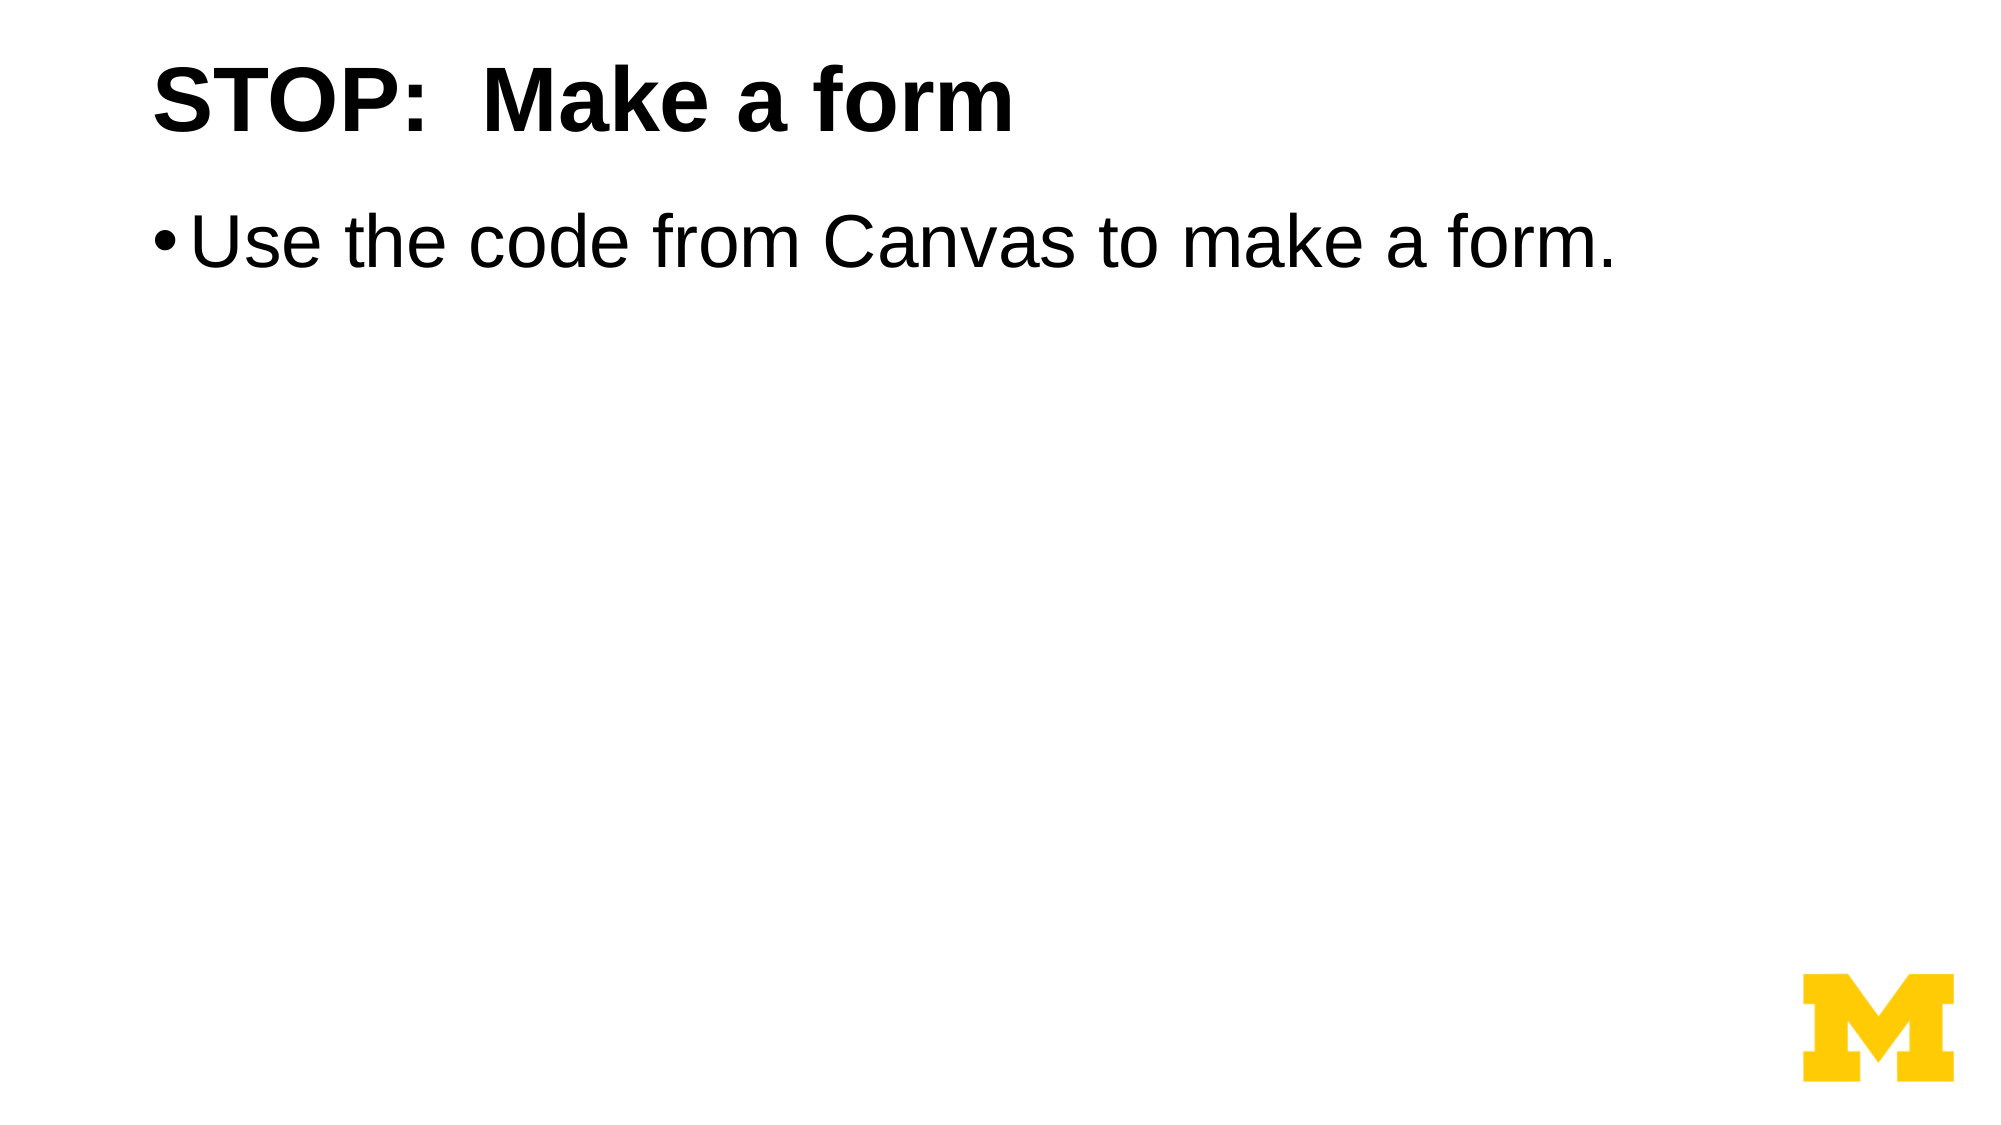

# STOP:  Make a form
Use the code from Canvas to make a form.